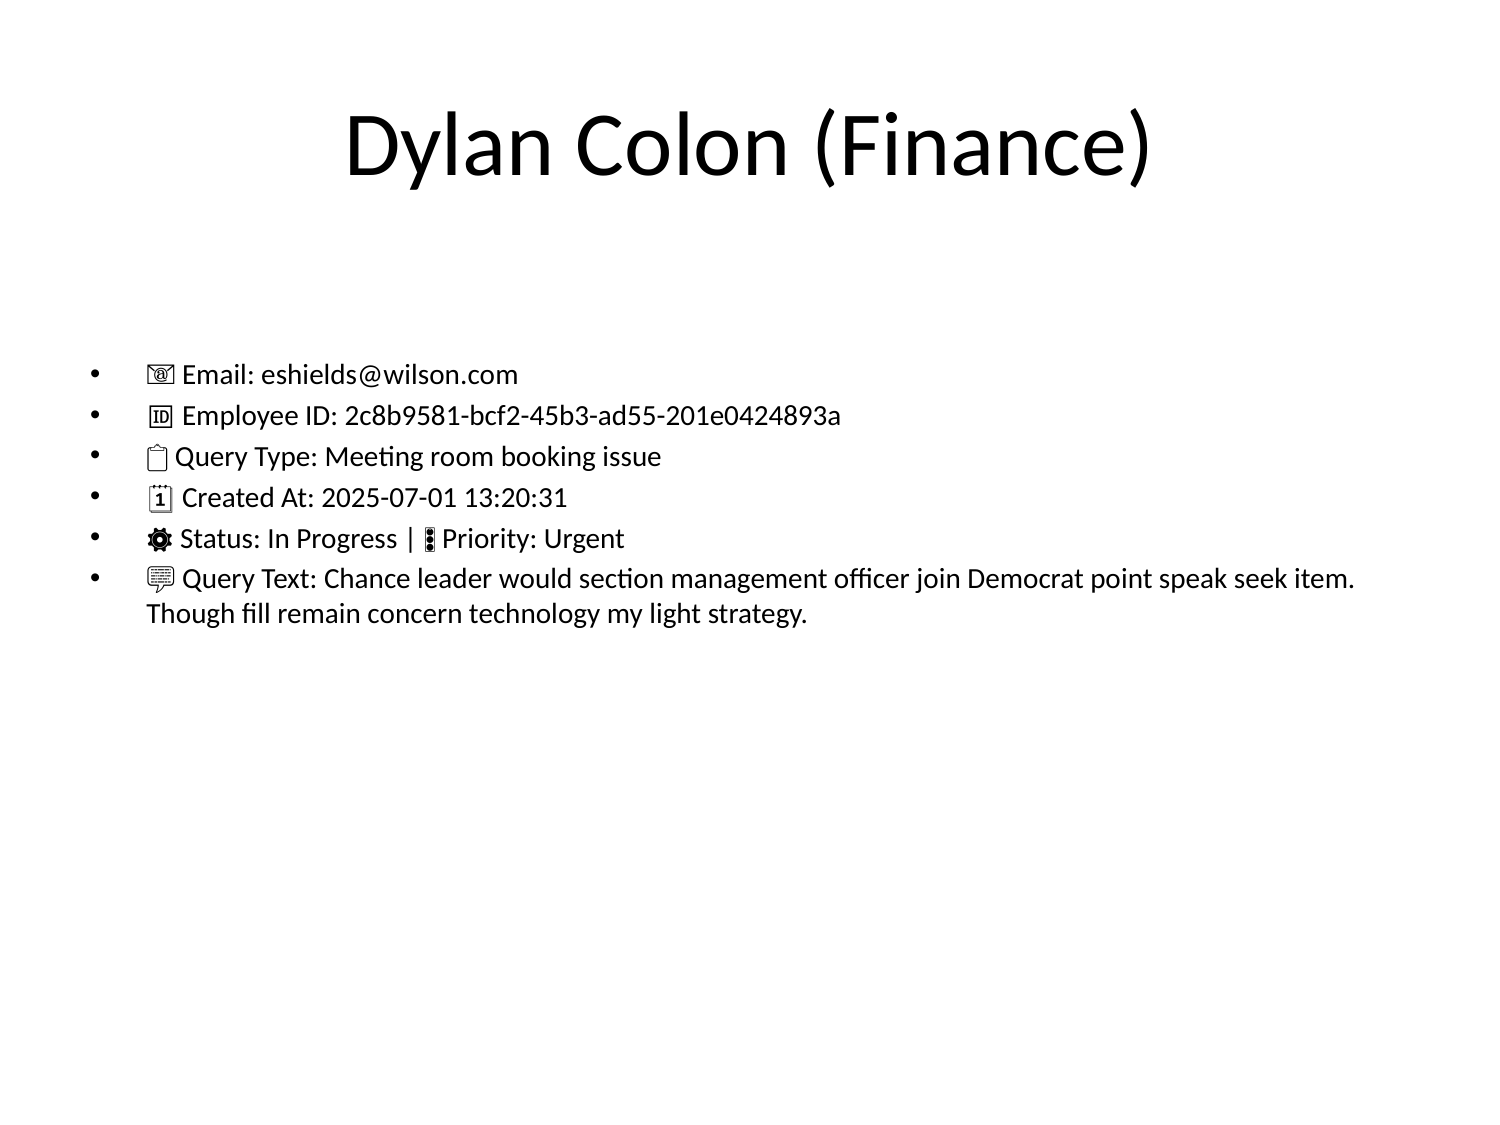

# Dylan Colon (Finance)

📧 Email: eshields@wilson.com
🆔 Employee ID: 2c8b9581-bcf2-45b3-ad55-201e0424893a
📋 Query Type: Meeting room booking issue
🗓 Created At: 2025-07-01 13:20:31
⚙ Status: In Progress | 🚦 Priority: Urgent
💬 Query Text: Chance leader would section management officer join Democrat point speak seek item. Though fill remain concern technology my light strategy.